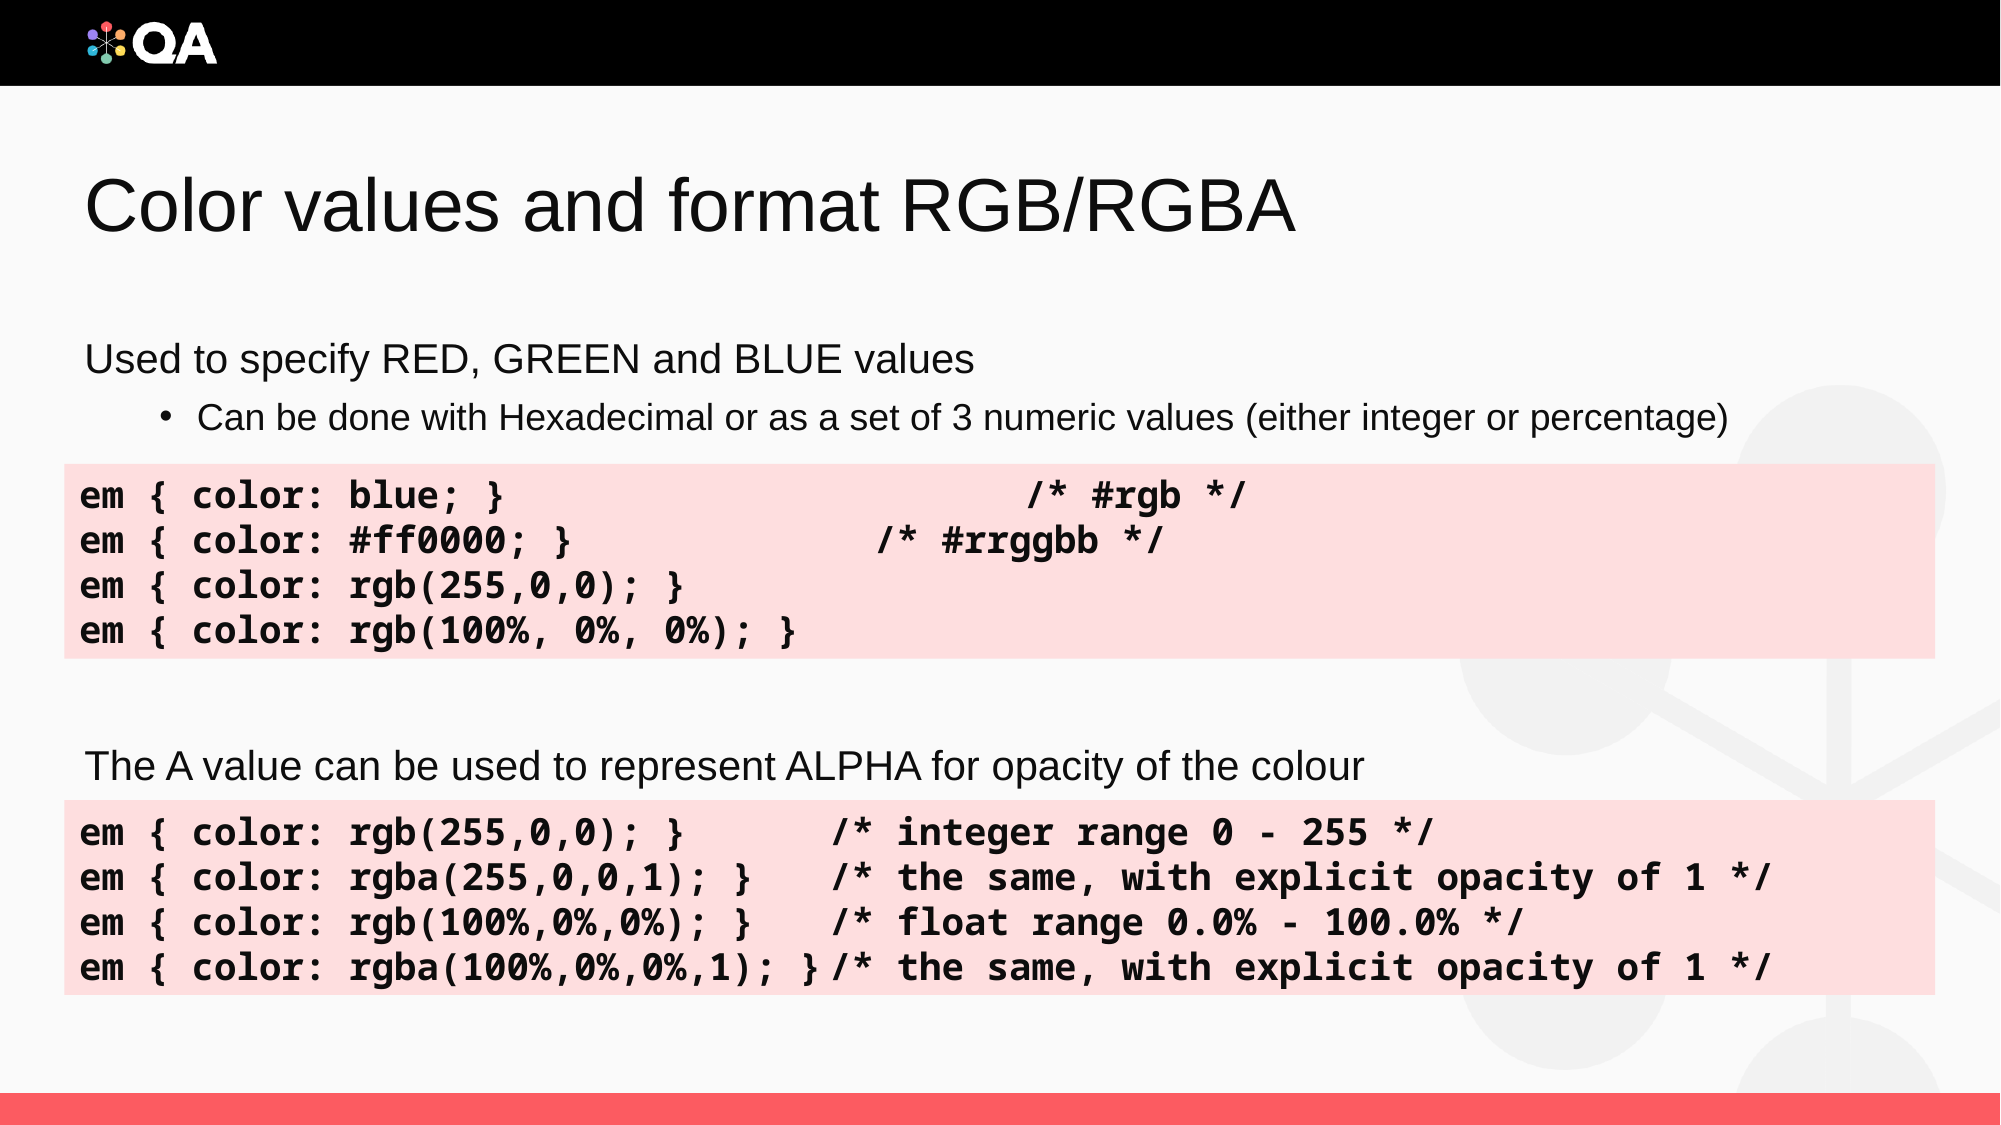

# Color values and format RGB/RGBA
Used to specify RED, GREEN and BLUE values
Can be done with Hexadecimal or as a set of 3 numeric values (either integer or percentage)

The A value can be used to represent ALPHA for opacity of the colour
Cannot be used with HEX values

em { color: blue; } 		  	  /* #rgb */
em { color: #ff0000; } 		  /* #rrggbb */
em { color: rgb(255,0,0); }
em { color: rgb(100%, 0%, 0%); }
em { color: rgb(255,0,0); } 	/* integer range 0 - 255 */
em { color: rgba(255,0,0,1); }	/* the same, with explicit opacity of 1 */
em { color: rgb(100%,0%,0%); } 	/* float range 0.0% - 100.0% */
em { color: rgba(100%,0%,0%,1); }	/* the same, with explicit opacity of 1 */